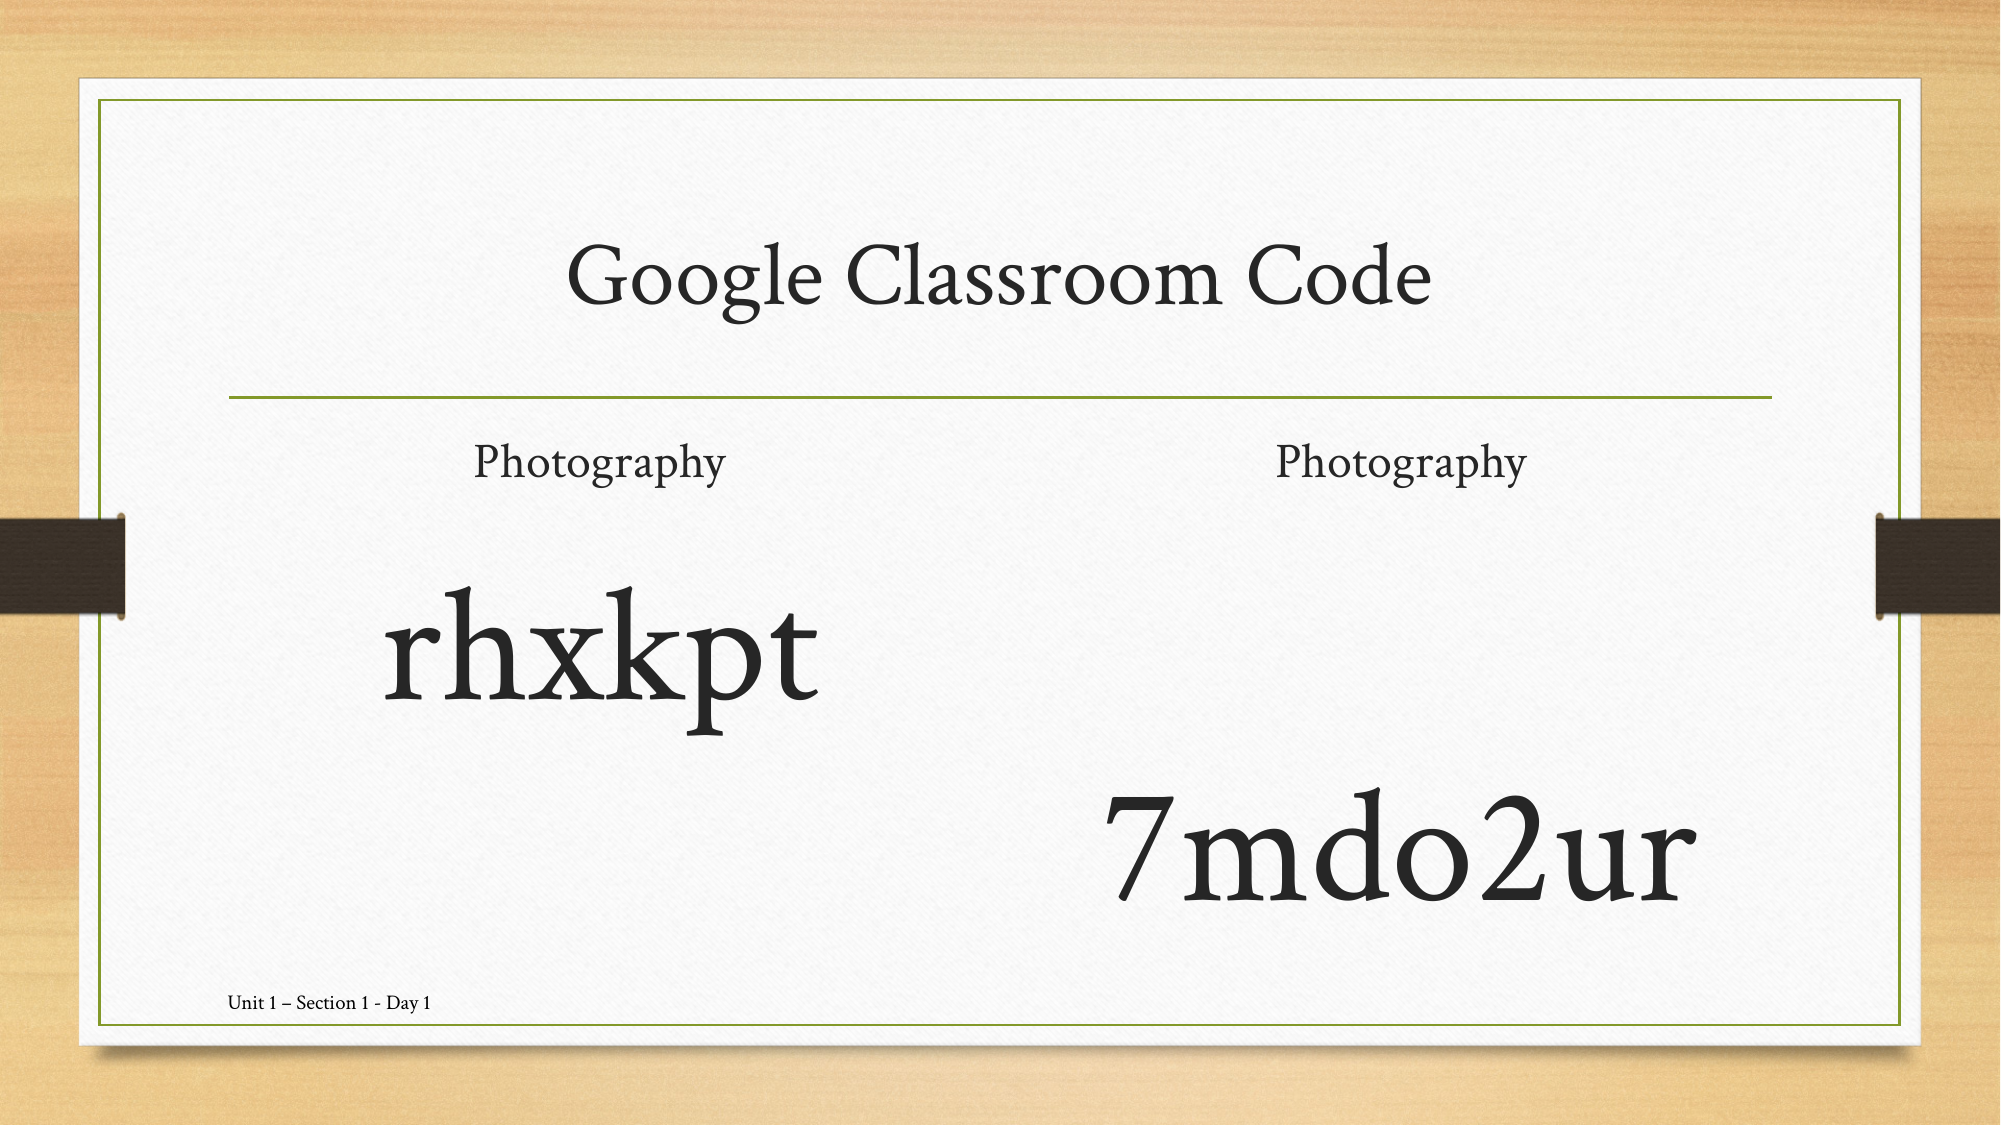

# Google Classroom Code
Photography
rhxkpt
Photography
	7mdo2ur
Unit 1 – Section 1 - Day 1